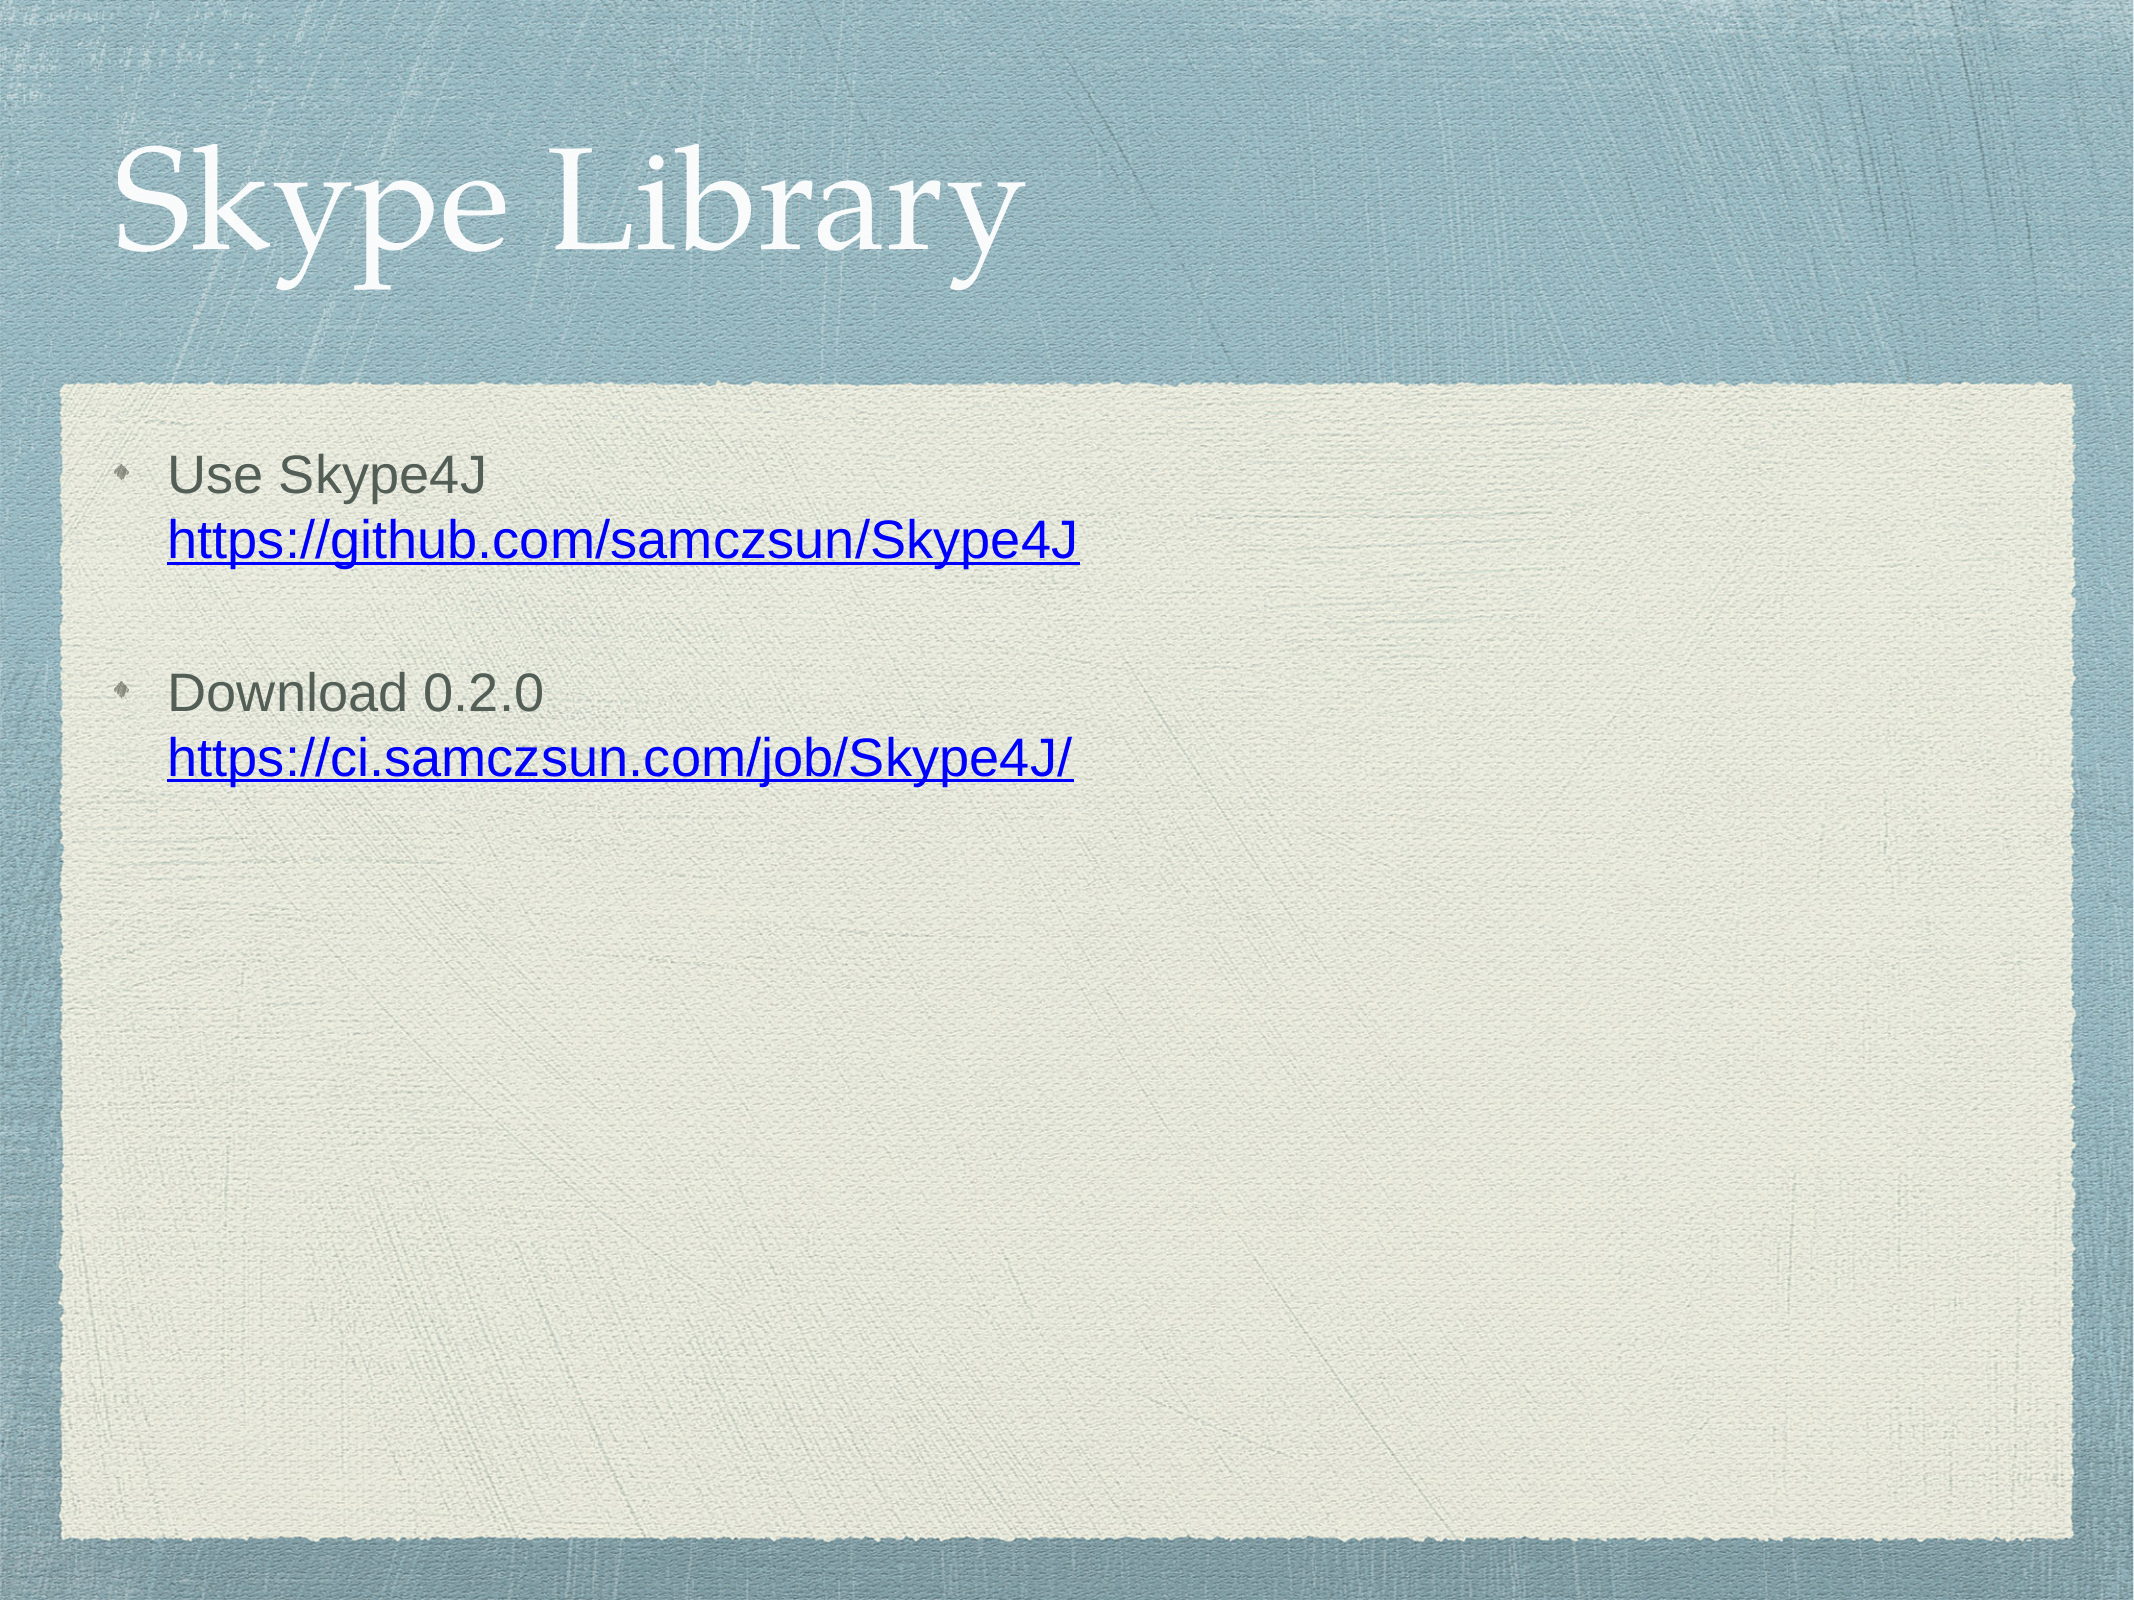

# Skype Library
Use Skype4J
https://github.com/samczsun/Skype4J
Download 0.2.0
https://ci.samczsun.com/job/Skype4J/